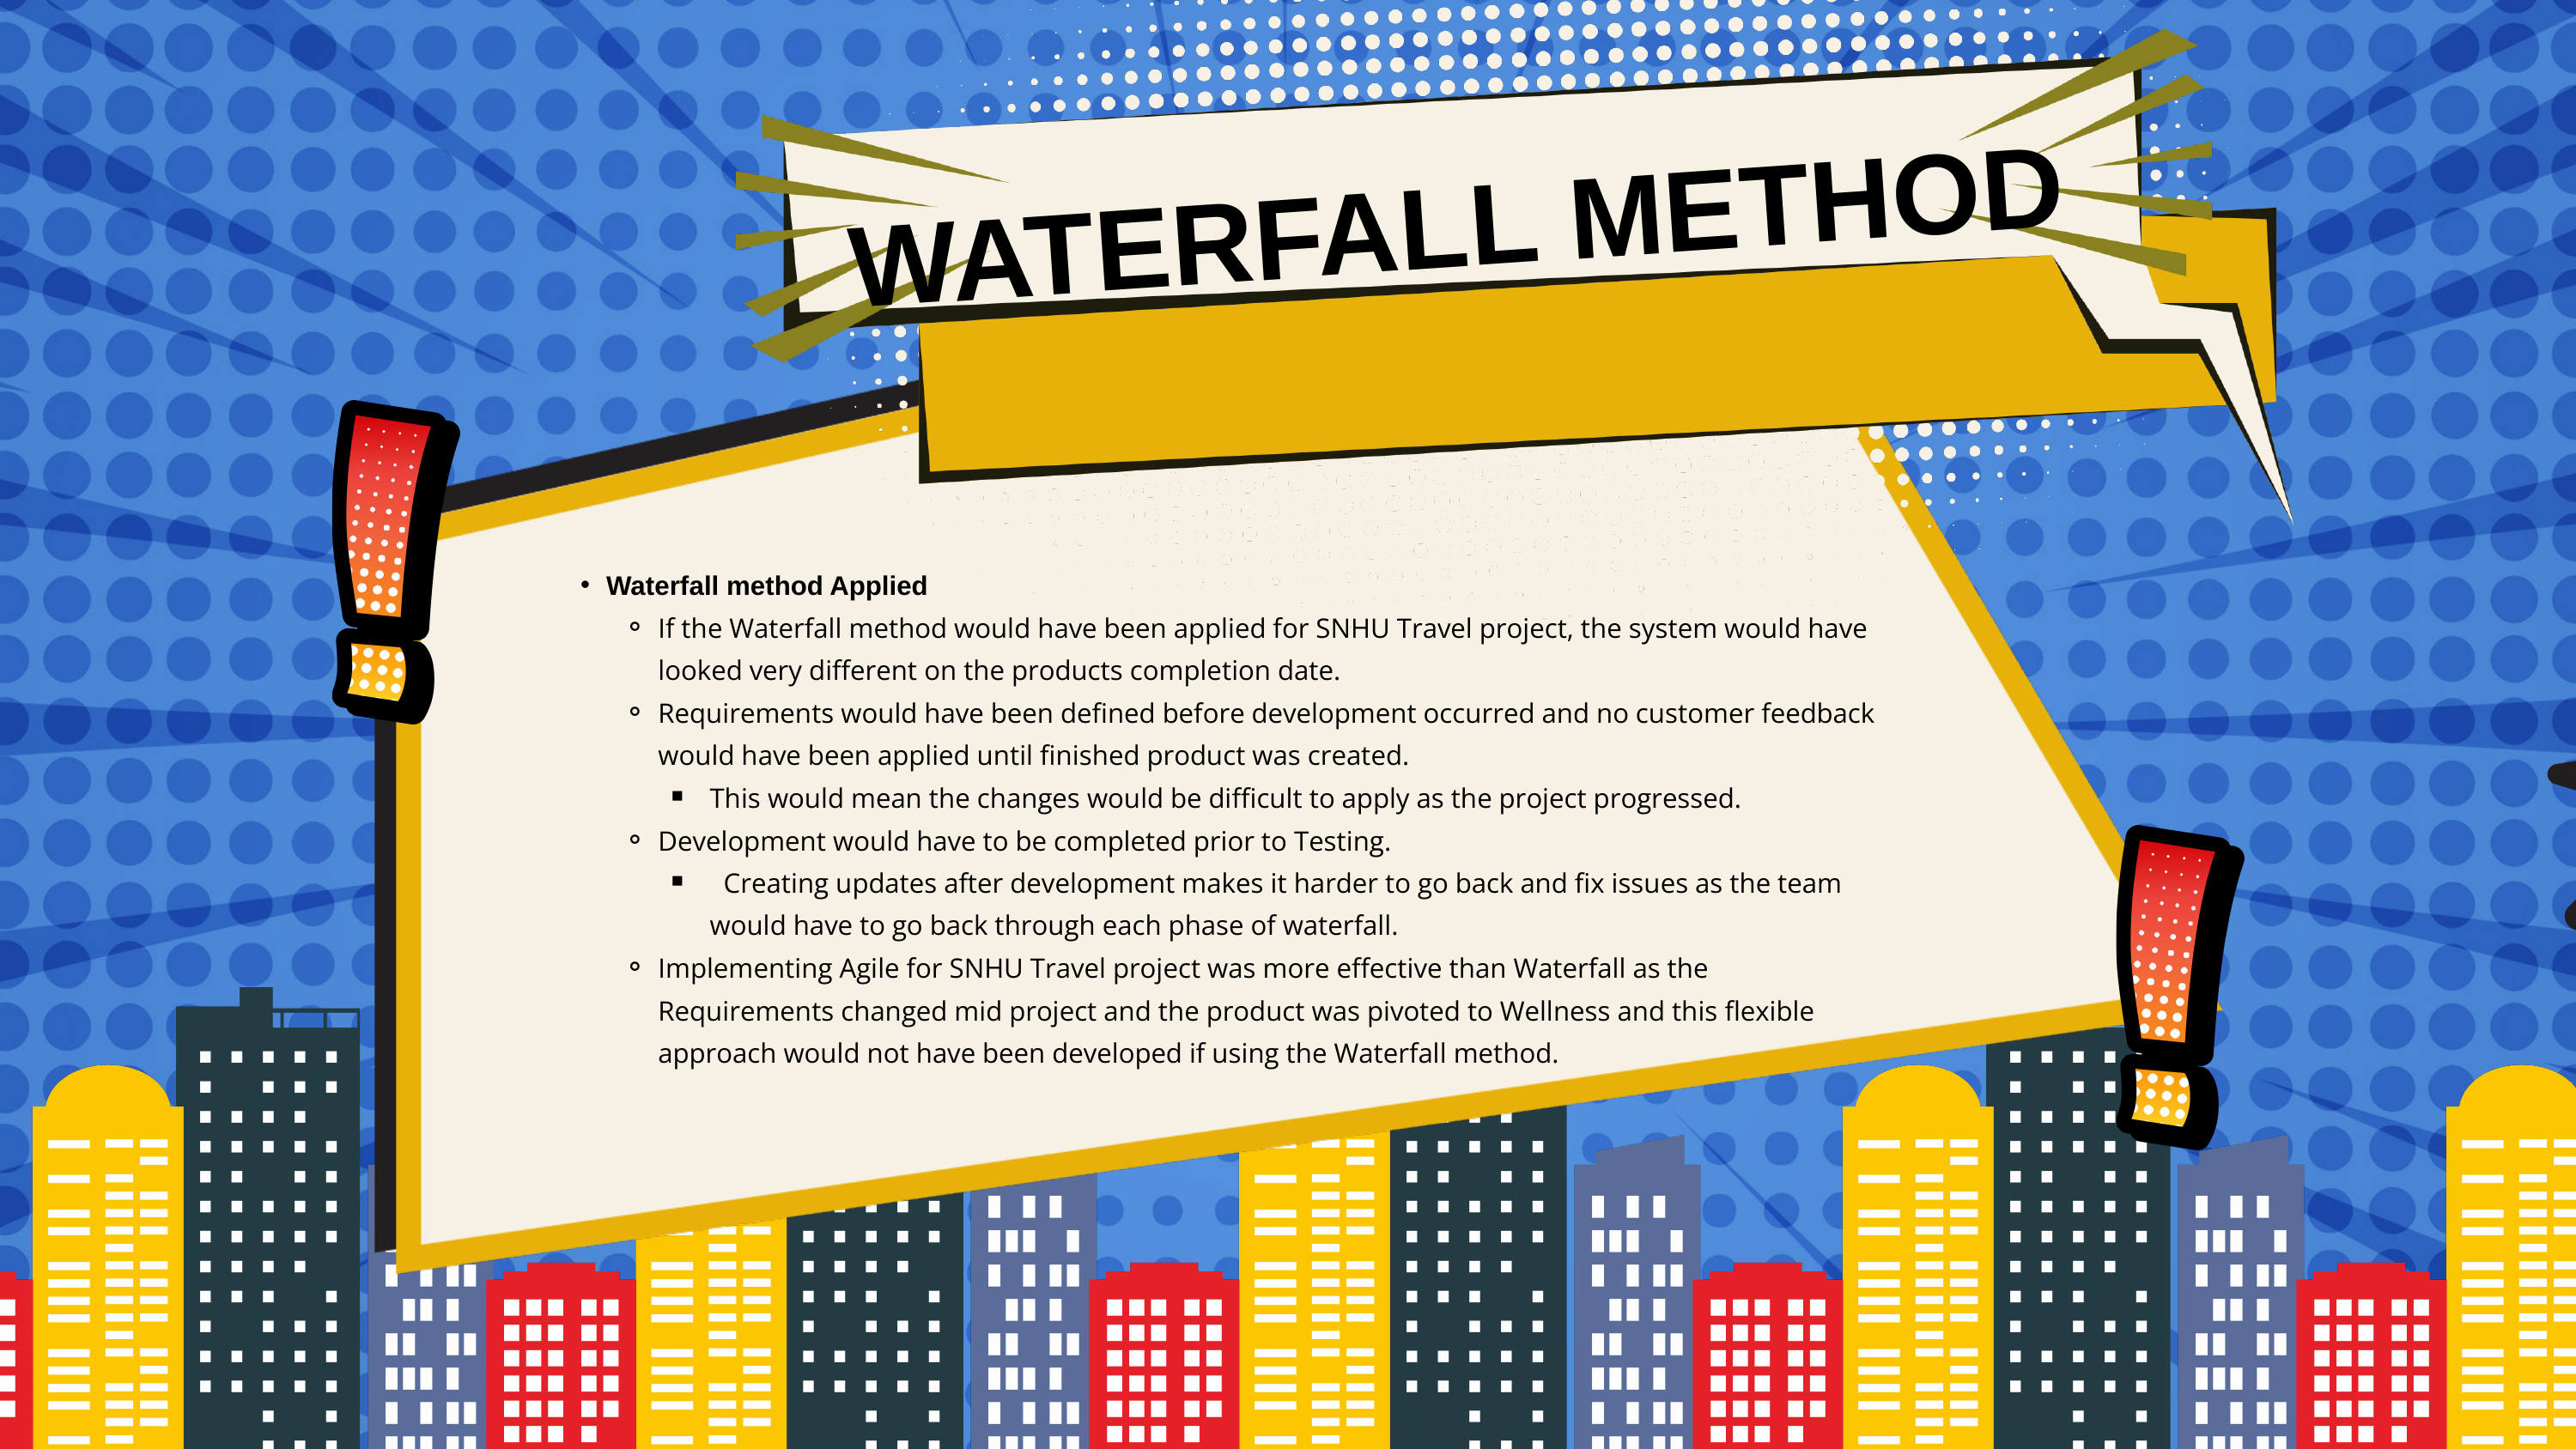

WATERFALL METHOD

Waterfall method Applied
If the Waterfall method would have been applied for SNHU Travel project, the system would have looked very different on the products completion date.
Requirements would have been defined before development occurred and no customer feedback would have been applied until finished product was created.
This would mean the changes would be difficult to apply as the project progressed.
Development would have to be completed prior to Testing.
  Creating updates after development makes it harder to go back and fix issues as the team would have to go back through each phase of waterfall.
Implementing Agile for SNHU Travel project was more effective than Waterfall as the Requirements changed mid project and the product was pivoted to Wellness and this flexible approach would not have been developed if using the Waterfall method.